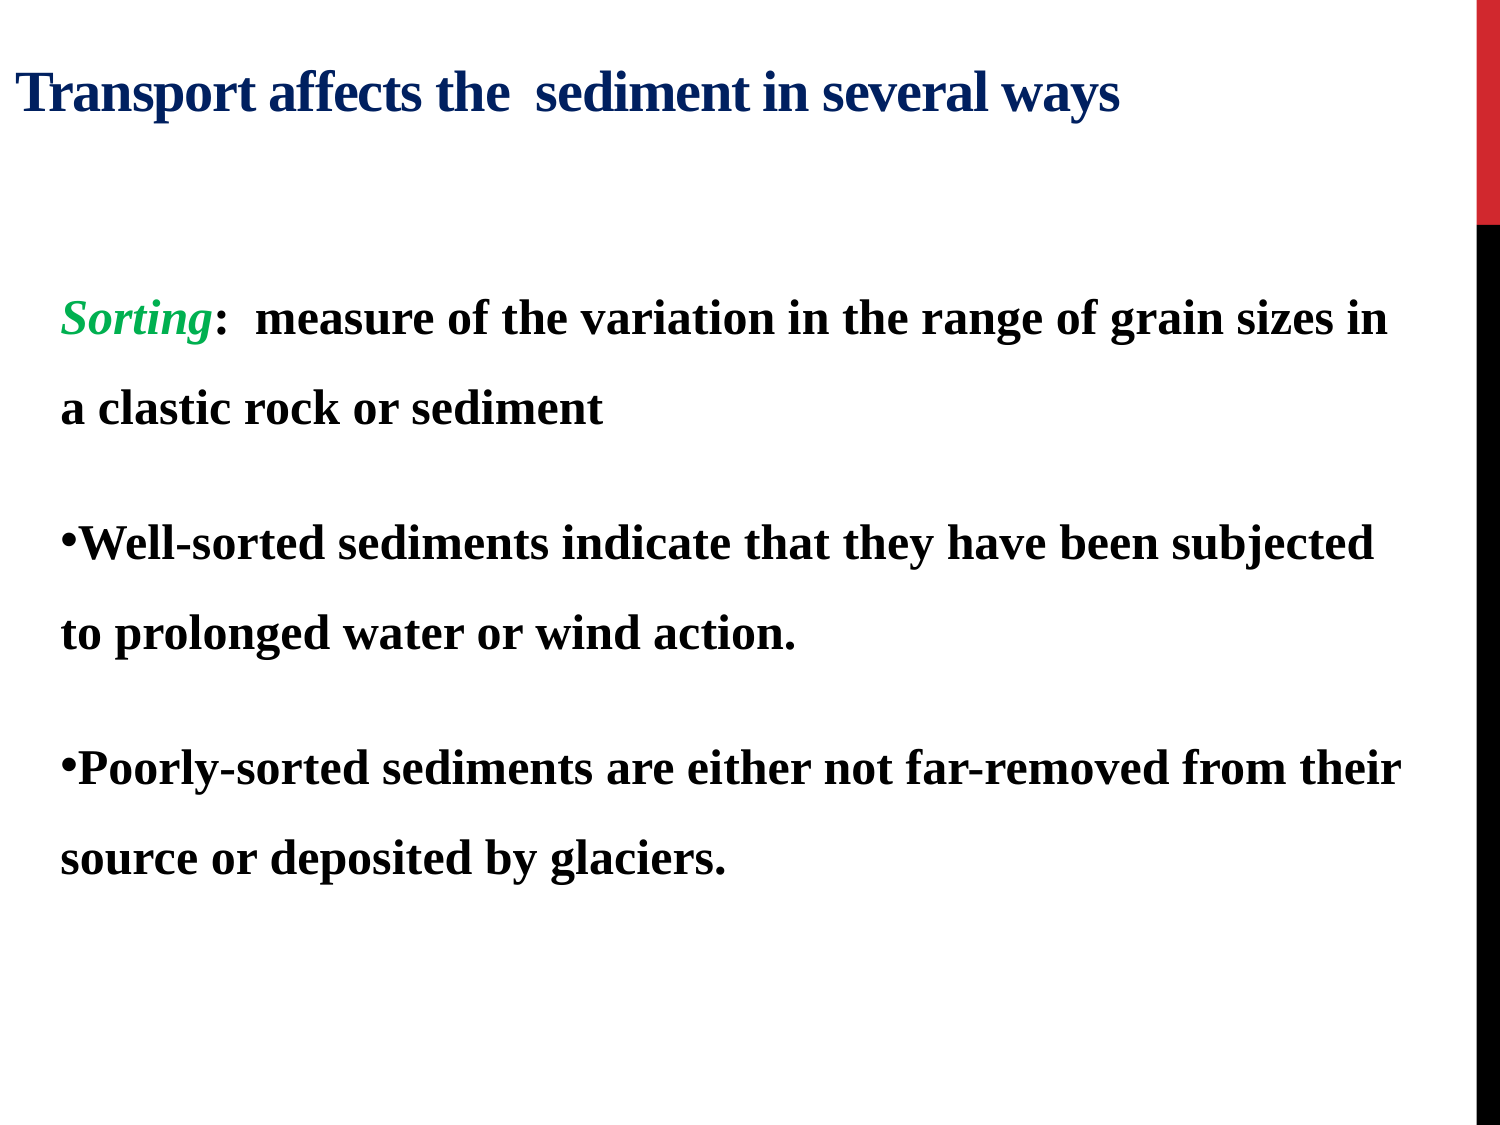

# Transport affects the  sediment in several ways
Sorting:  measure of the variation in the range of grain sizes in a clastic rock or sediment
Well-sorted sediments indicate that they have been subjected to prolonged water or wind action.
Poorly-sorted sediments are either not far-removed from their source or deposited by glaciers.